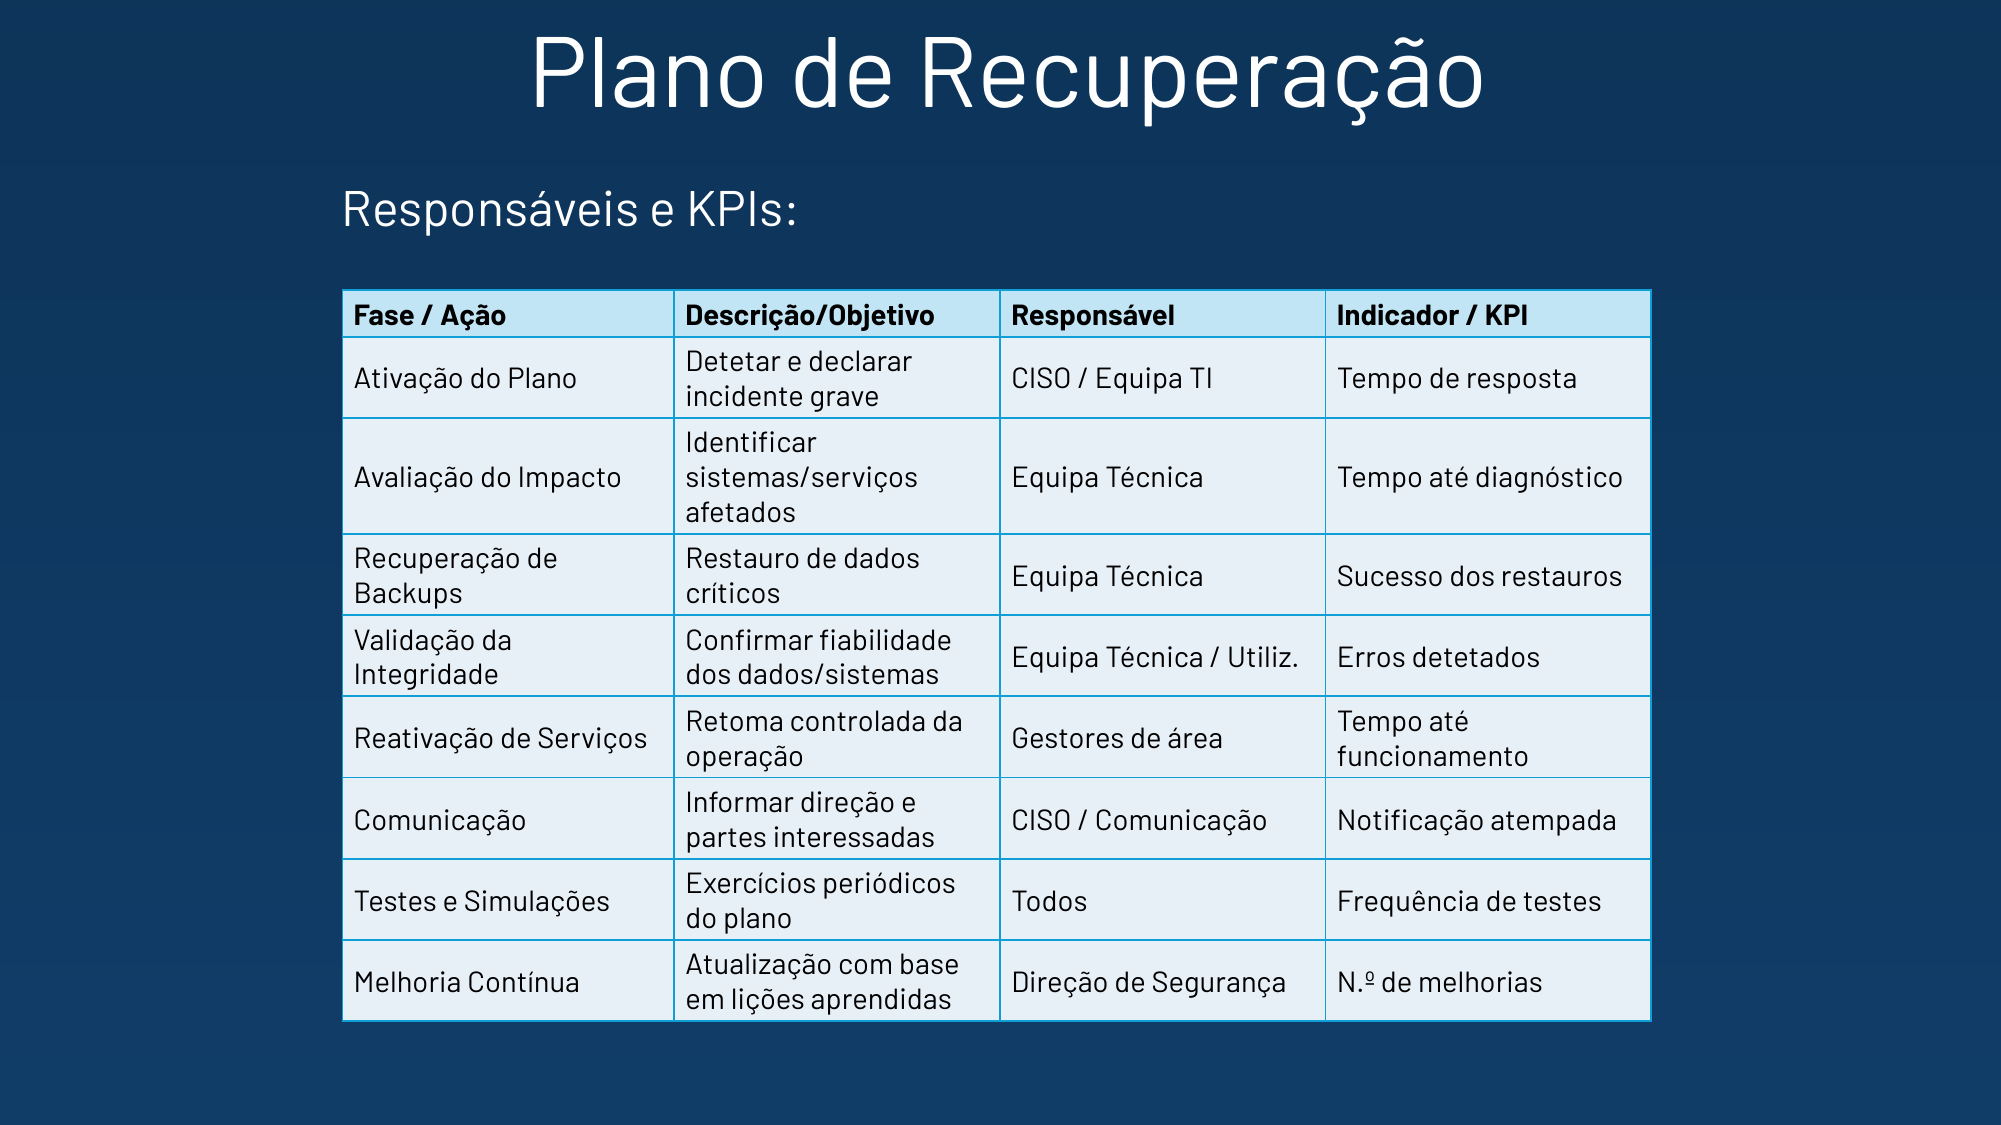

Plano de Recuperação

Responsáveis e KPIs:
| Fase / Ação | Descrição/Objetivo | Responsável | Indicador / KPI |
| --- | --- | --- | --- |
| Ativação do Plano | Detetar e declarar incidente grave | CISO / Equipa TI | Tempo de resposta |
| Avaliação do Impacto | Identificar sistemas/serviços afetados | Equipa Técnica | Tempo até diagnóstico |
| Recuperação de Backups | Restauro de dados críticos | Equipa Técnica | Sucesso dos restauros |
| Validação da Integridade | Confirmar fiabilidade dos dados/sistemas | Equipa Técnica / Utiliz. | Erros detetados |
| Reativação de Serviços | Retoma controlada da operação | Gestores de área | Tempo até funcionamento |
| Comunicação | Informar direção e partes interessadas | CISO / Comunicação | Notificação atempada |
| Testes e Simulações | Exercícios periódicos do plano | Todos | Frequência de testes |
| Melhoria Contínua | Atualização com base em lições aprendidas | Direção de Segurança | N.º de melhorias |